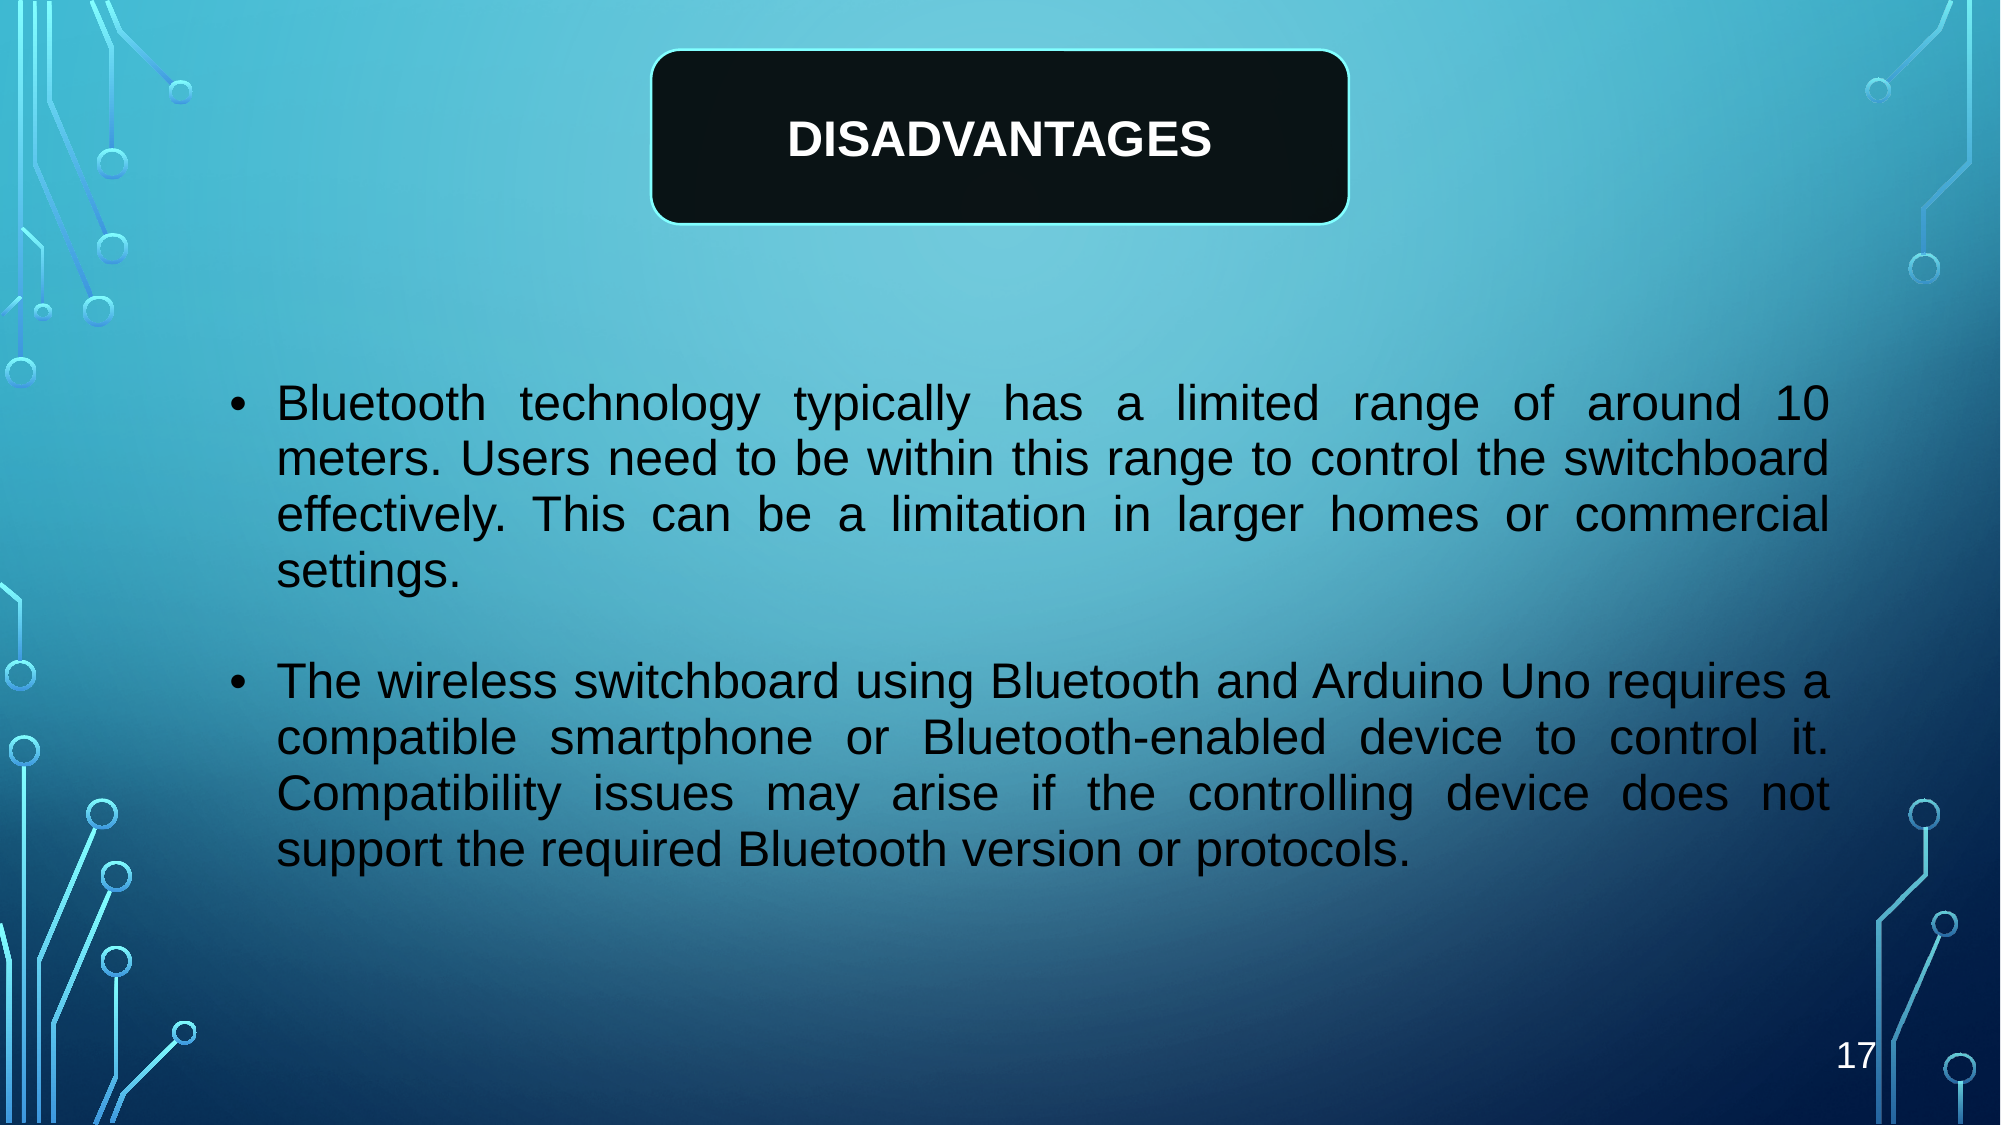

DISADVANTAGES
| Bluetooth technology typically has a limited range of around 10 meters. Users need to be within this range to control the switchboard effectively. This can be a limitation in larger homes or commercial settings. The wireless switchboard using Bluetooth and Arduino Uno requires a compatible smartphone or Bluetooth-enabled device to control it. Compatibility issues may arise if the controlling device does not support the required Bluetooth version or protocols. |
| --- |
| 17 |
| --- |